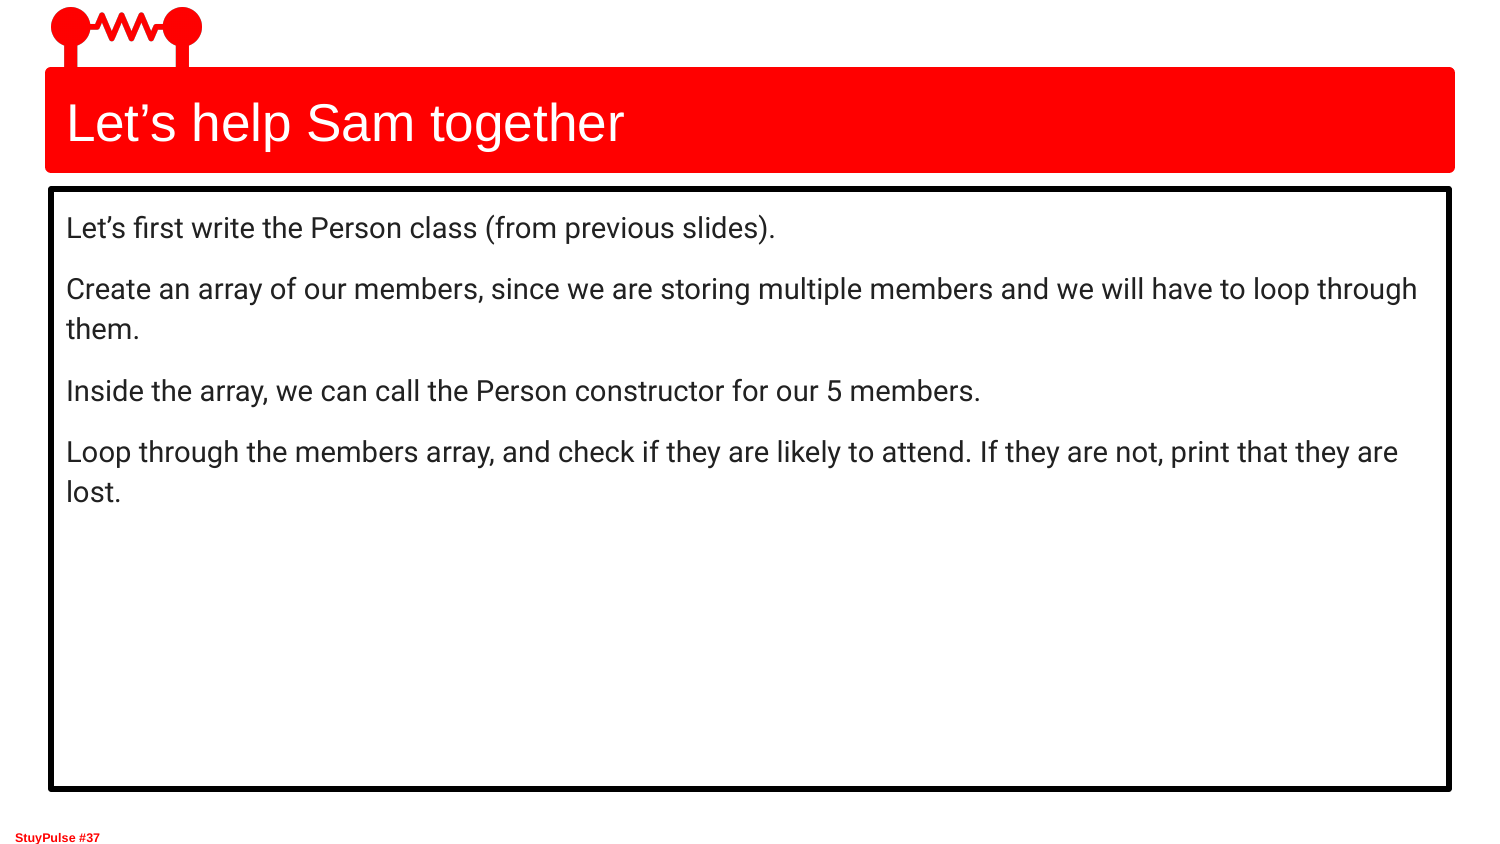

# Let’s help Sam together
Let’s first write the Person class (from previous slides).
Create an array of our members, since we are storing multiple members and we will have to loop through them.
Inside the array, we can call the Person constructor for our 5 members.
Loop through the members array, and check if they are likely to attend. If they are not, print that they are lost.